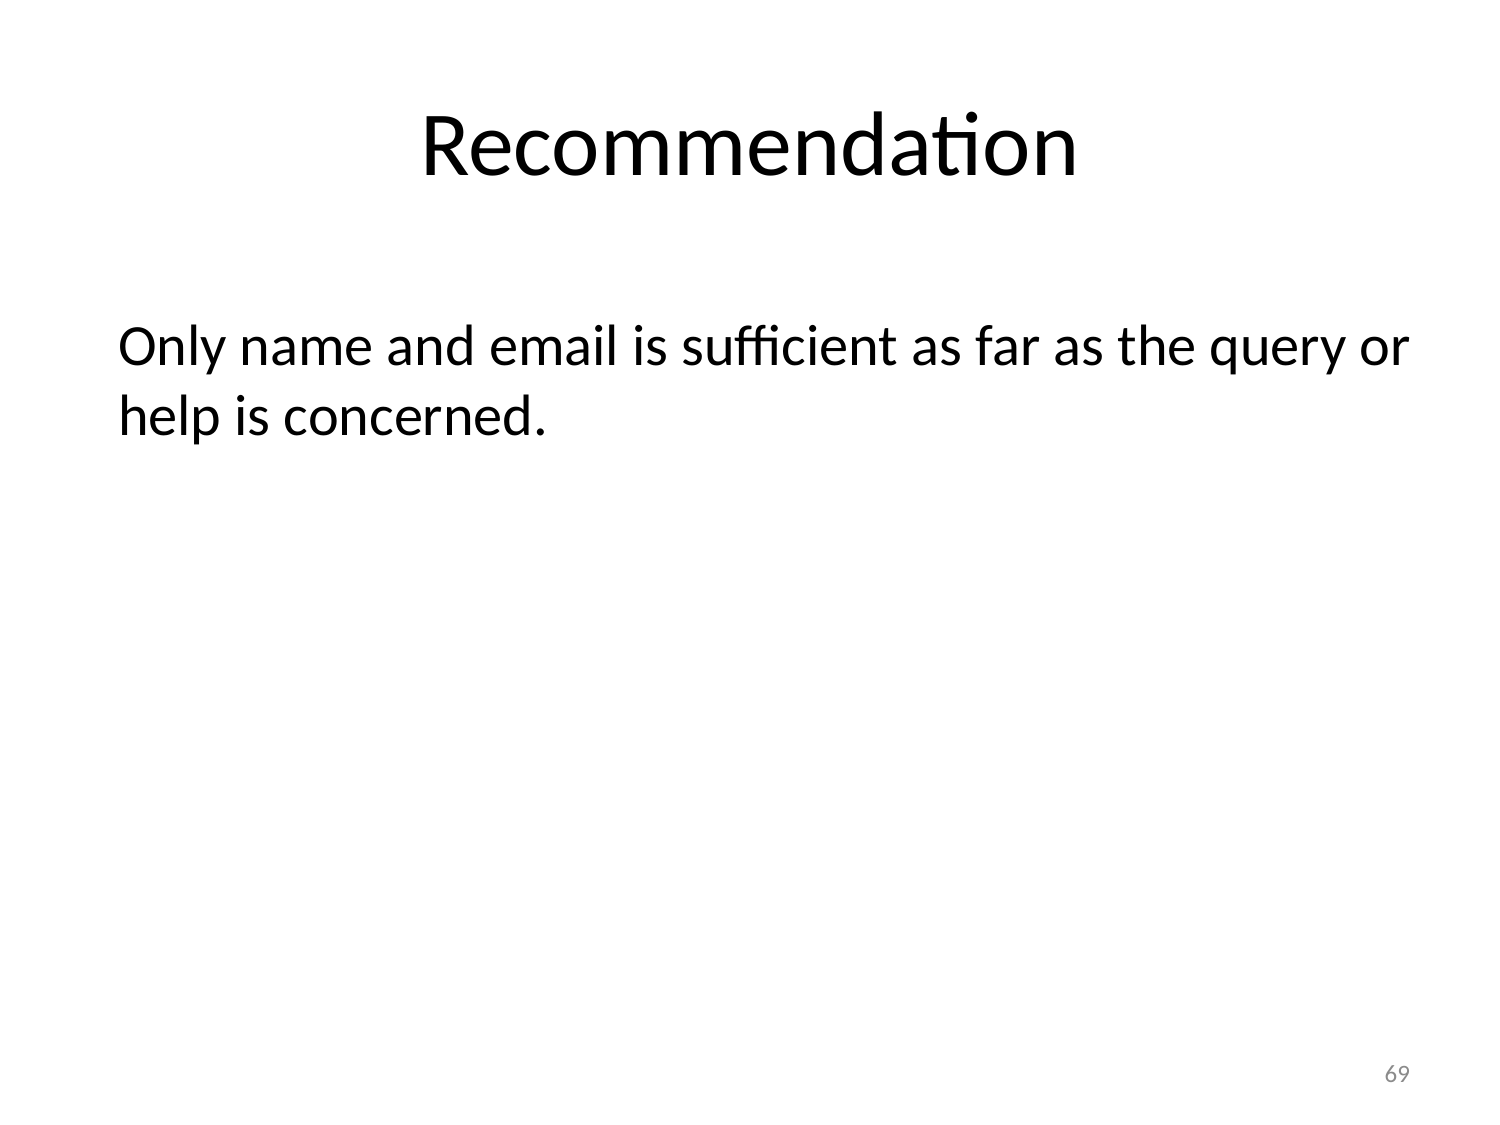

# Recommendation
Only name and email is sufficient as far as the query or help is concerned.
69